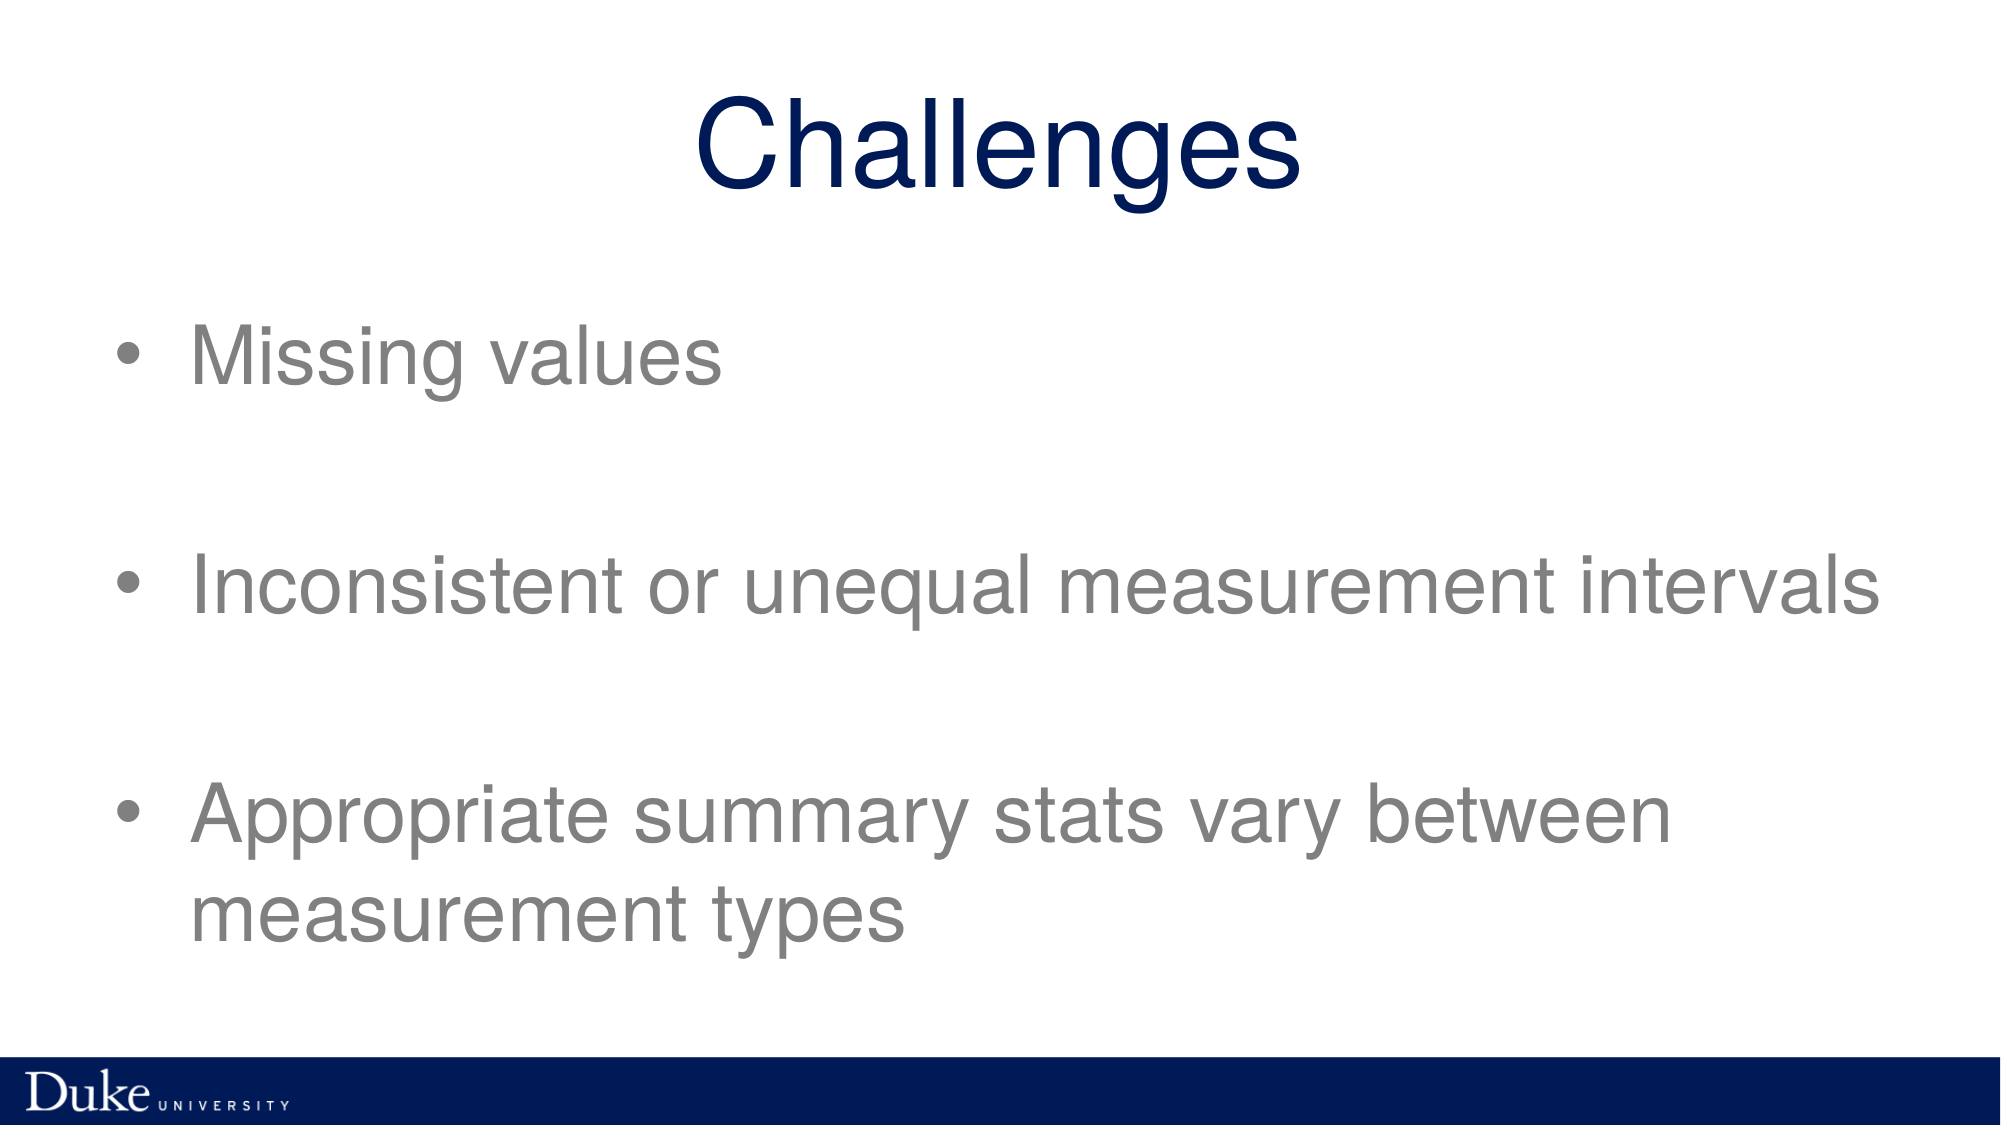

# Challenges
Missing values

Inconsistent or unequal measurement intervals

Appropriate summary stats vary between measurement types